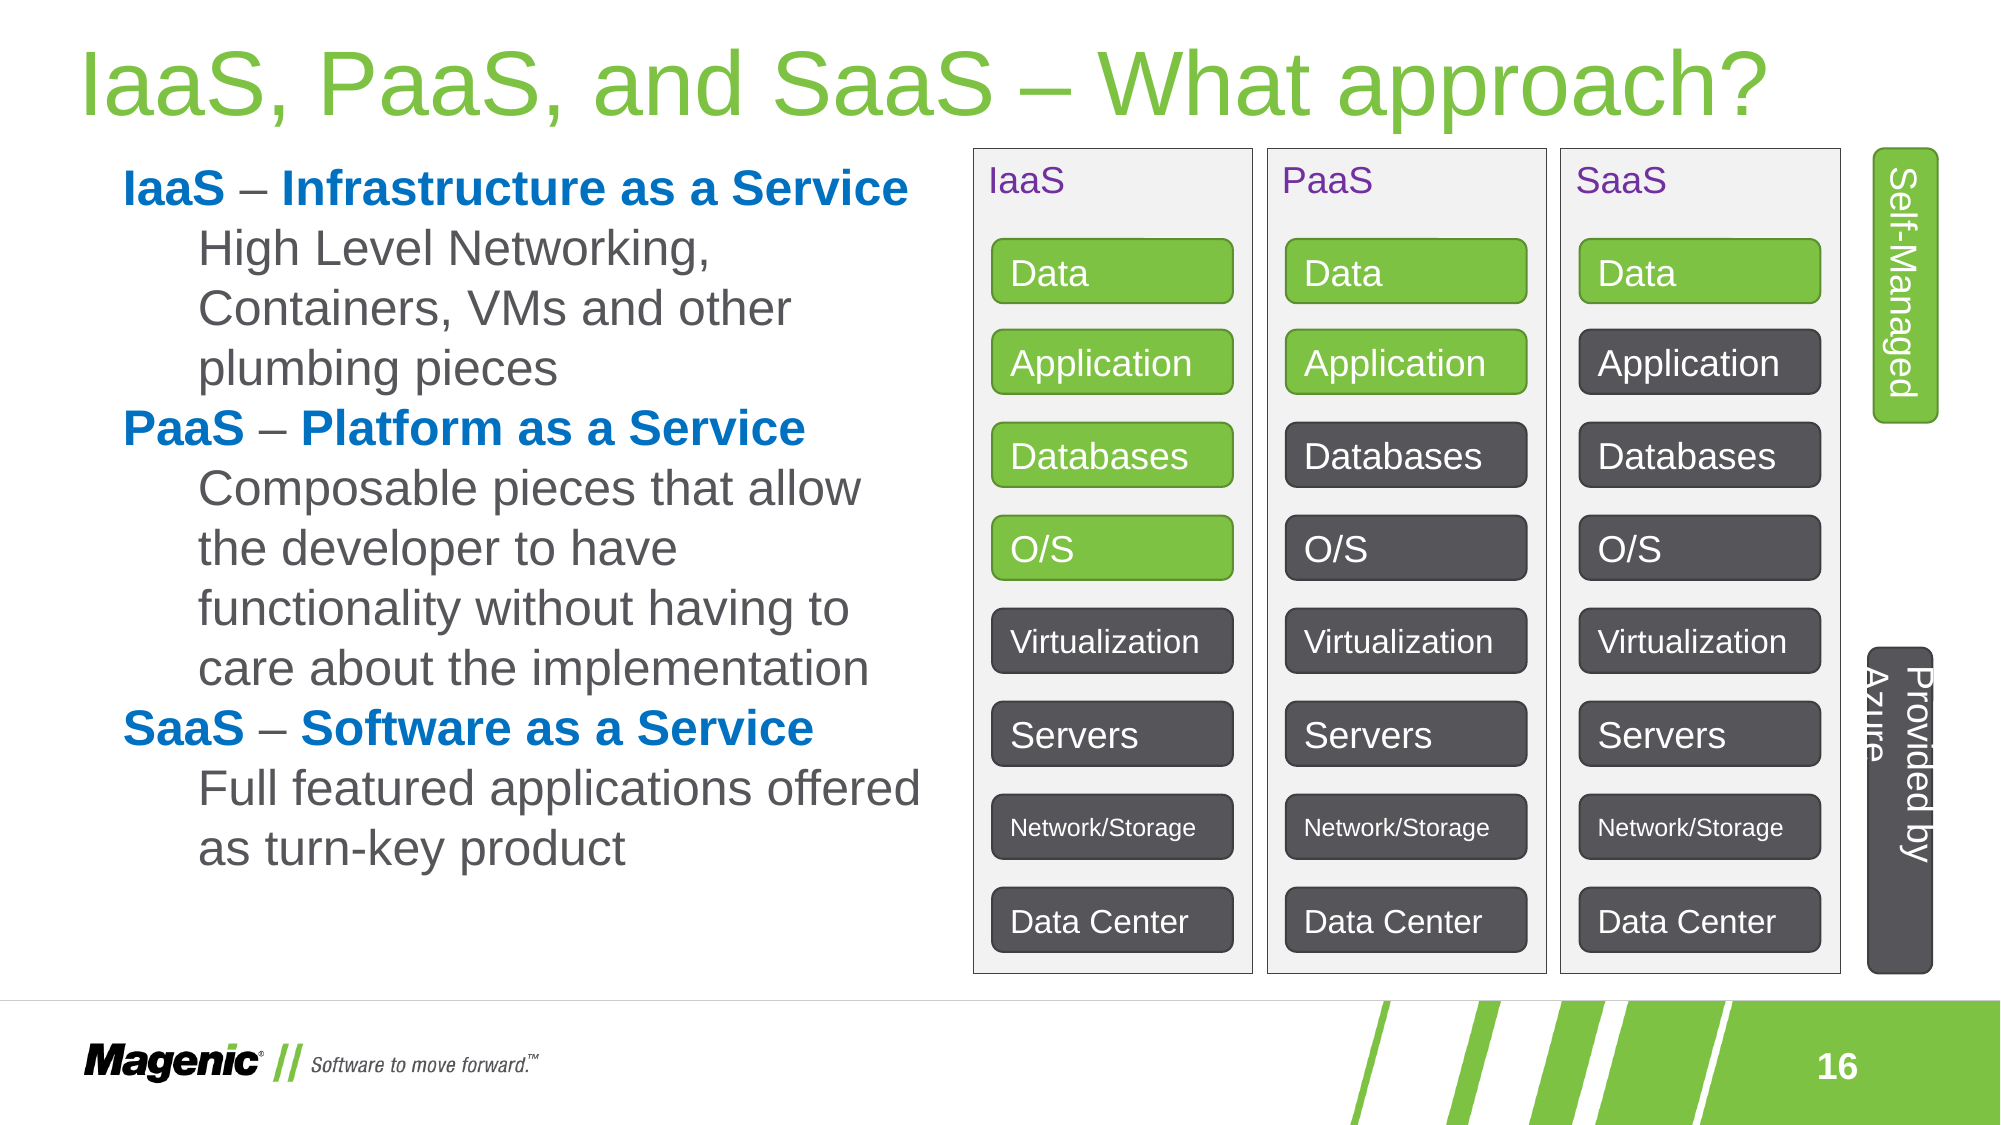

# IaaS, PaaS, and SaaS – What approach?
IaaS – Infrastructure as a Service
High Level Networking, Containers, VMs and other plumbing pieces
PaaS – Platform as a Service
Composable pieces that allow the developer to have functionality without having to care about the implementation
SaaS – Software as a Service
Full featured applications offered as turn-key product
IaaS
PaaS
SaaS
Data
Data
Data
Self-Managed
Application
Application
Application
Databases
Databases
Databases
O/S
O/S
O/S
Virtualization
Virtualization
Virtualization
Servers
Servers
Servers
Provided by Azure
Network/Storage
Network/Storage
Network/Storage
Data Center
Data Center
Data Center